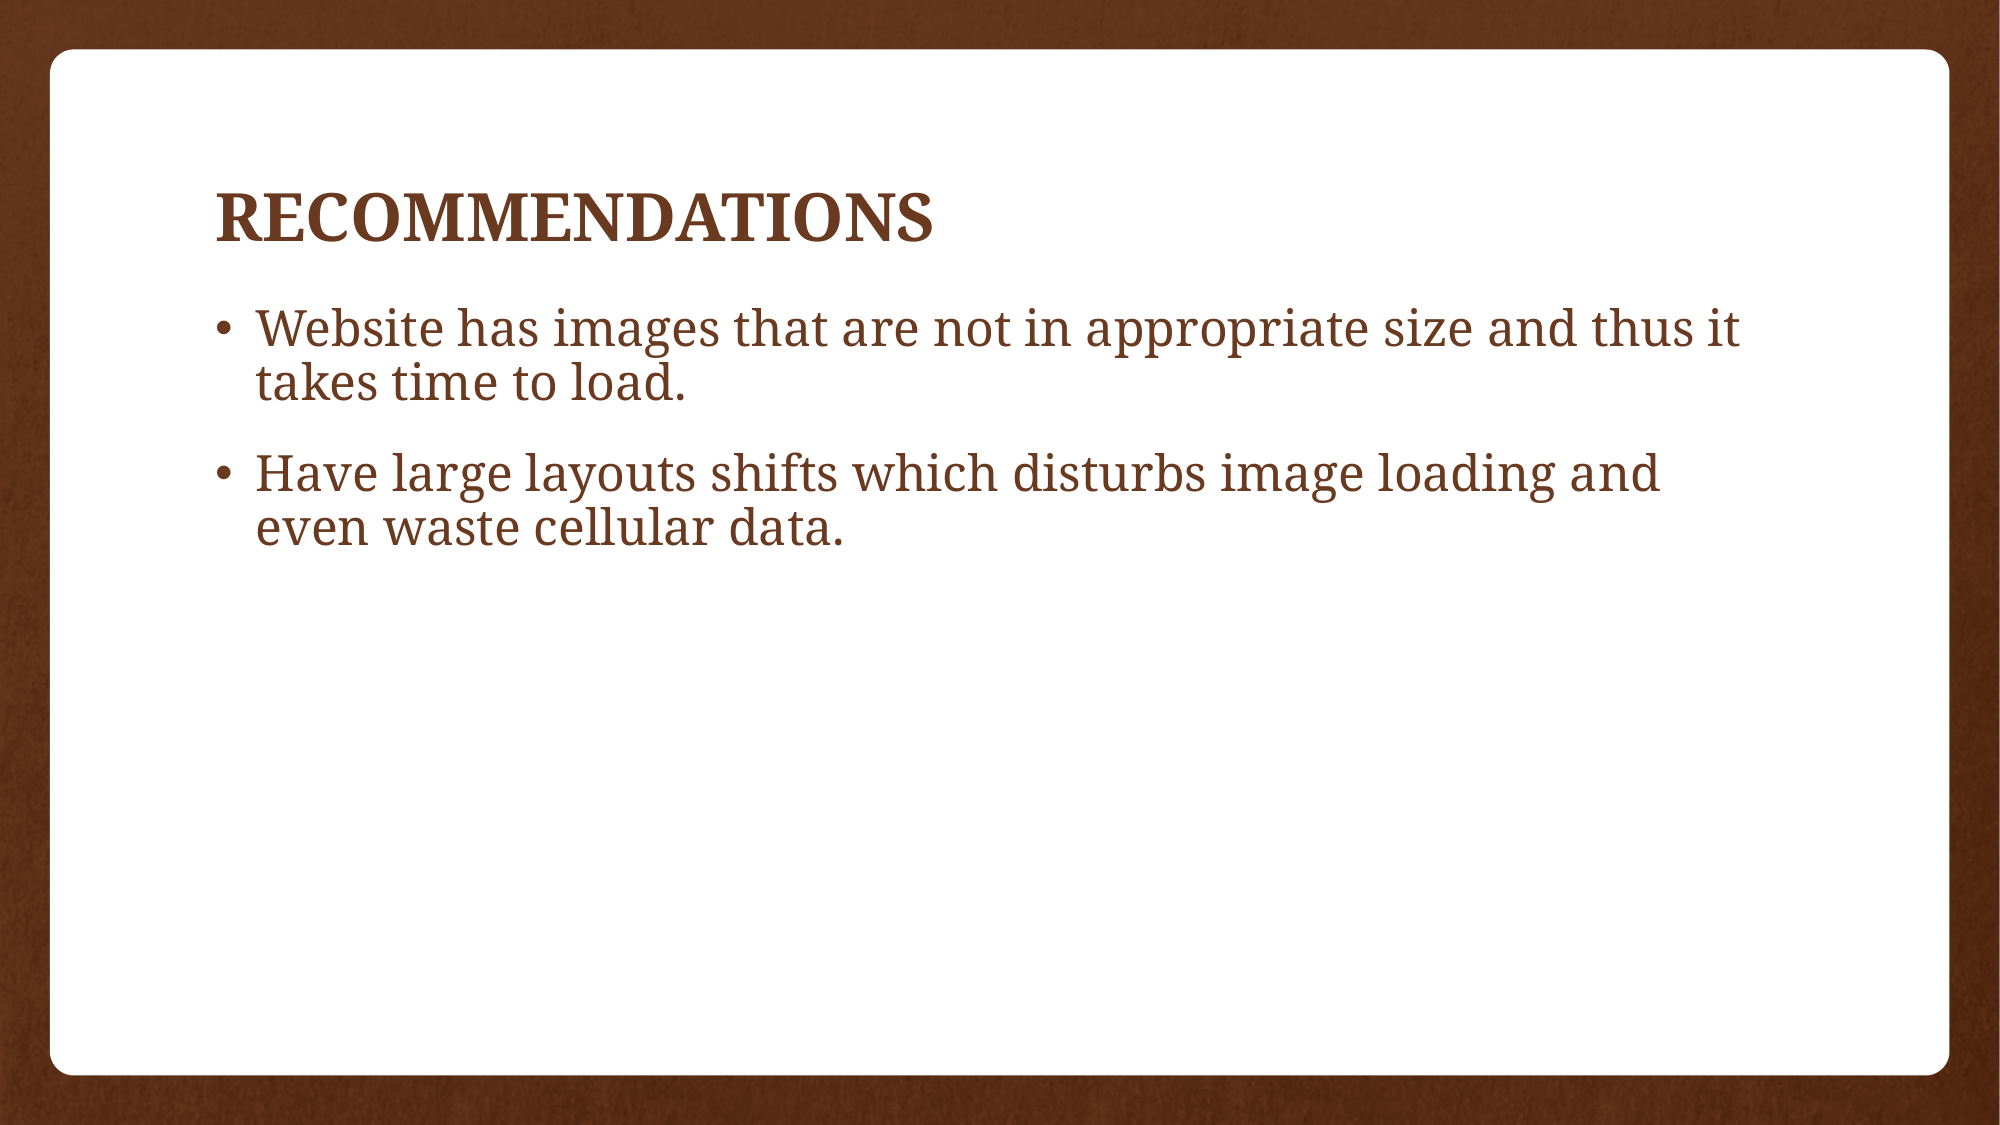

# RECOMMENDATIONS
Website has images that are not in appropriate size and thus it takes time to load.
Have large layouts shifts which disturbs image loading and even waste cellular data.